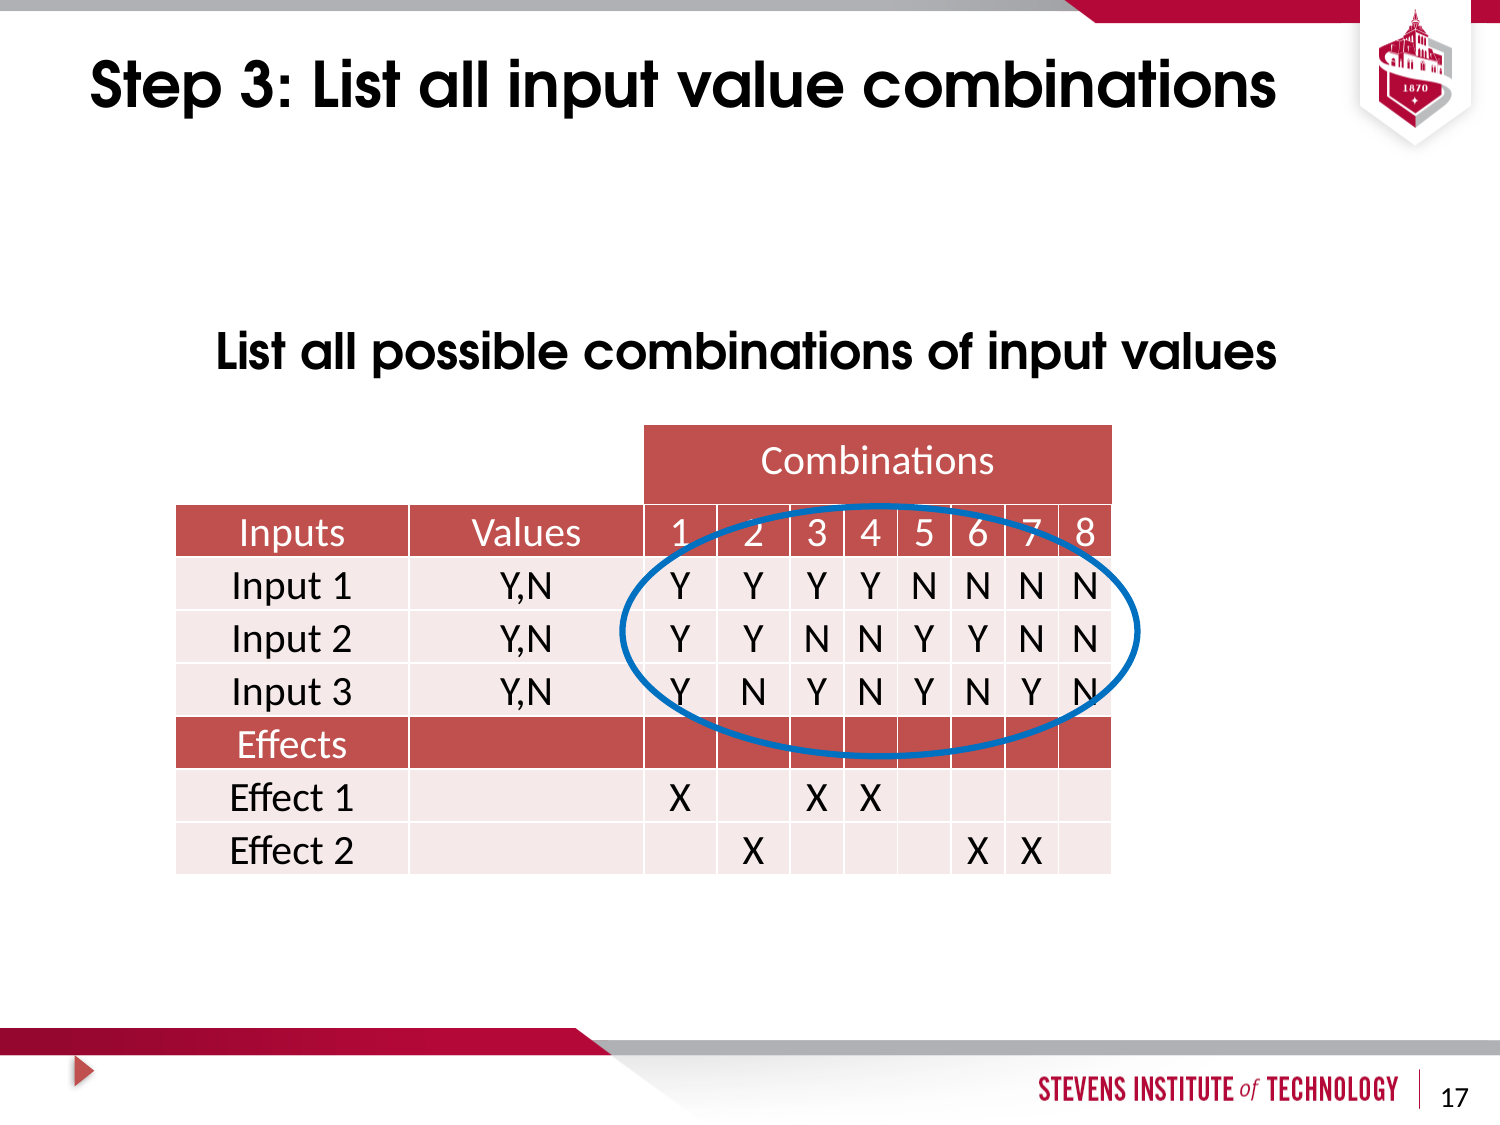

# Step 3: List all input value combinations
List all possible combinations of input values
|  |  | Combinations |  |  |  |  |  |  |  |
| --- | --- | --- | --- | --- | --- | --- | --- | --- | --- |
| Inputs | Values | 1 | 2 | 3 | 4 | 5 | 6 | 7 | 8 |
| Input 1 | Y,N | Y | Y | Y | Y | N | N | N | N |
| Input 2 | Y,N | Y | Y | N | N | Y | Y | N | N |
| Input 3 | Y,N | Y | N | Y | N | Y | N | Y | N |
| Effects |  |  |  |  |  |  |  |  |  |
| Effect 1 |  | X |  | X | X |  |  |  |  |
| Effect 2 |  |  | X |  |  |  | X | X |  |

17